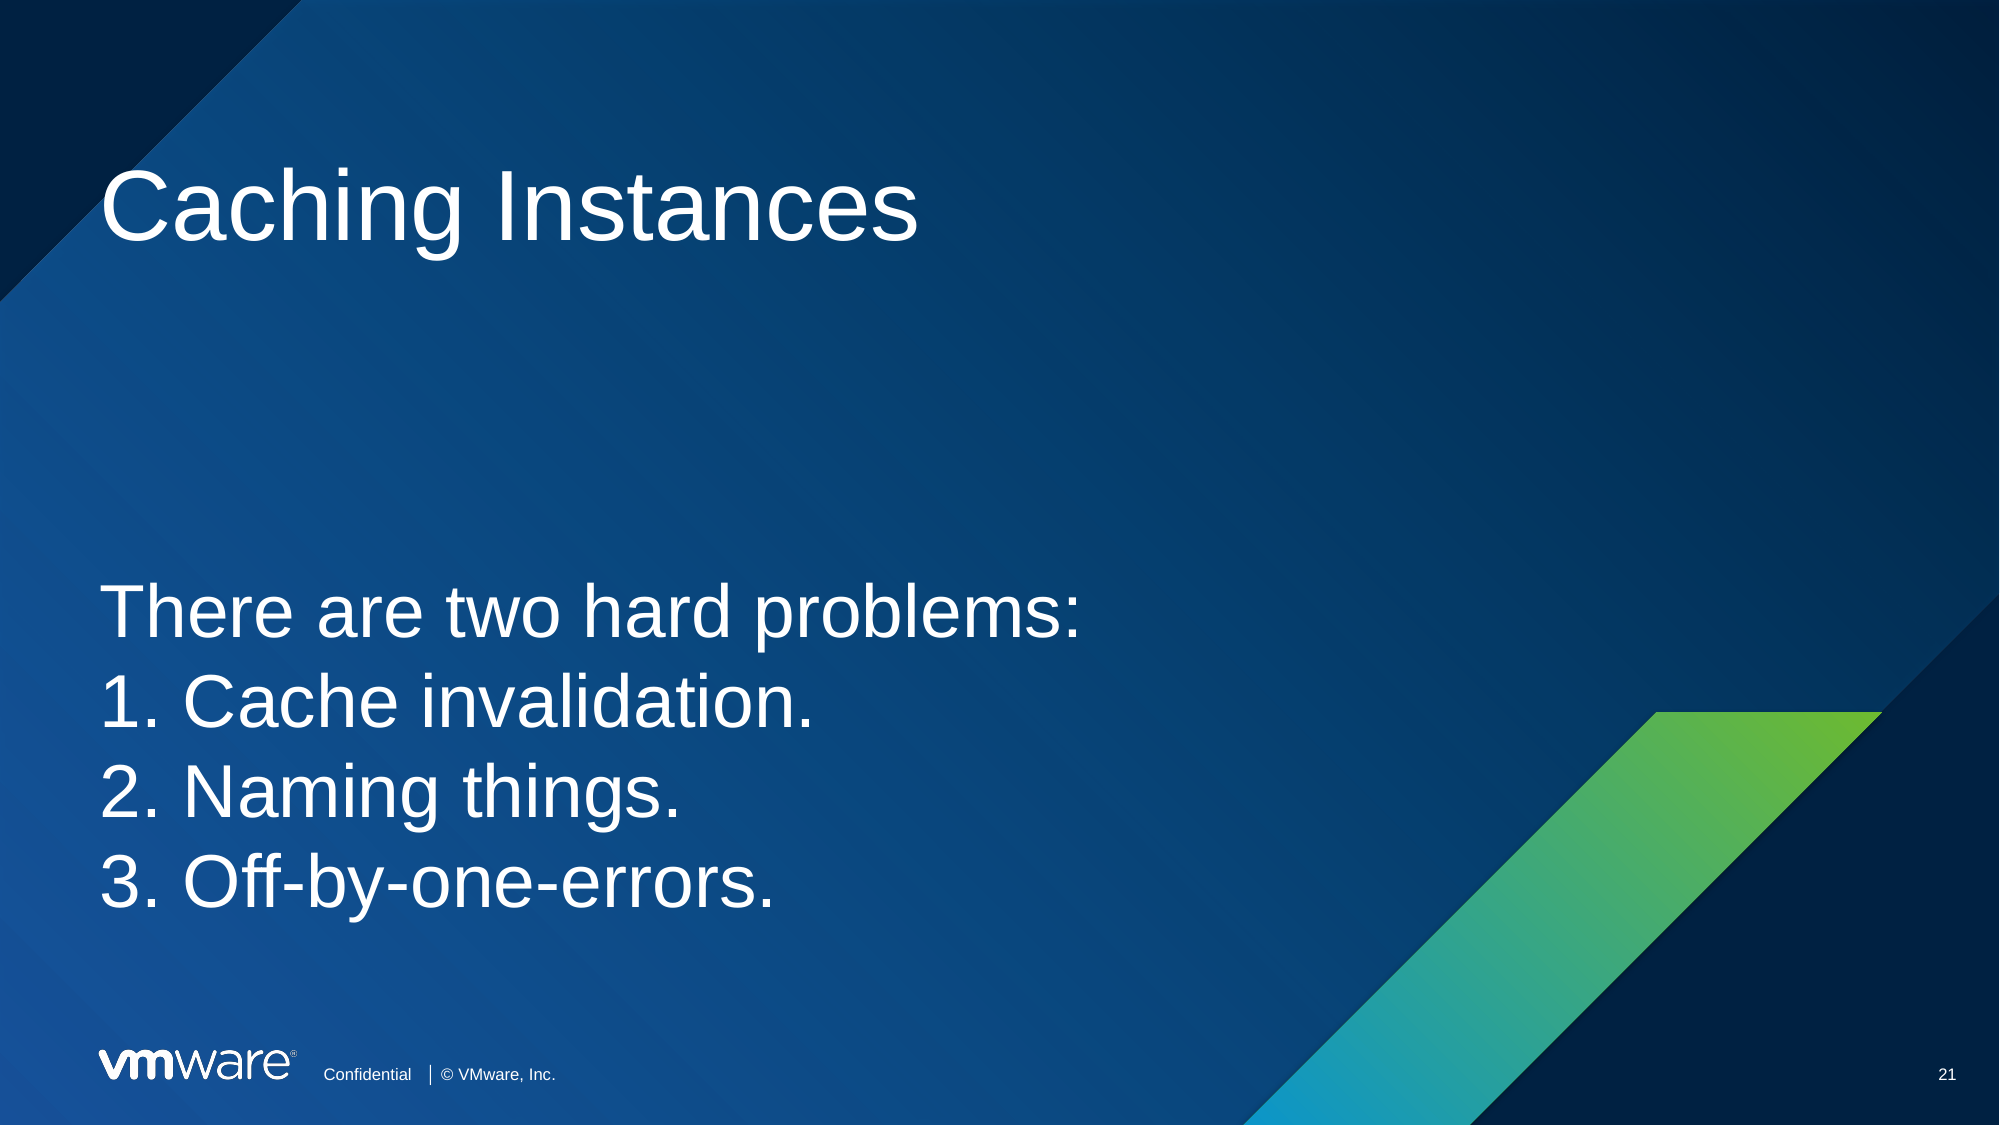

Caching Instances
There are two hard problems:
1. Cache invalidation.
2. Naming things.
3. Off-by-one-errors.